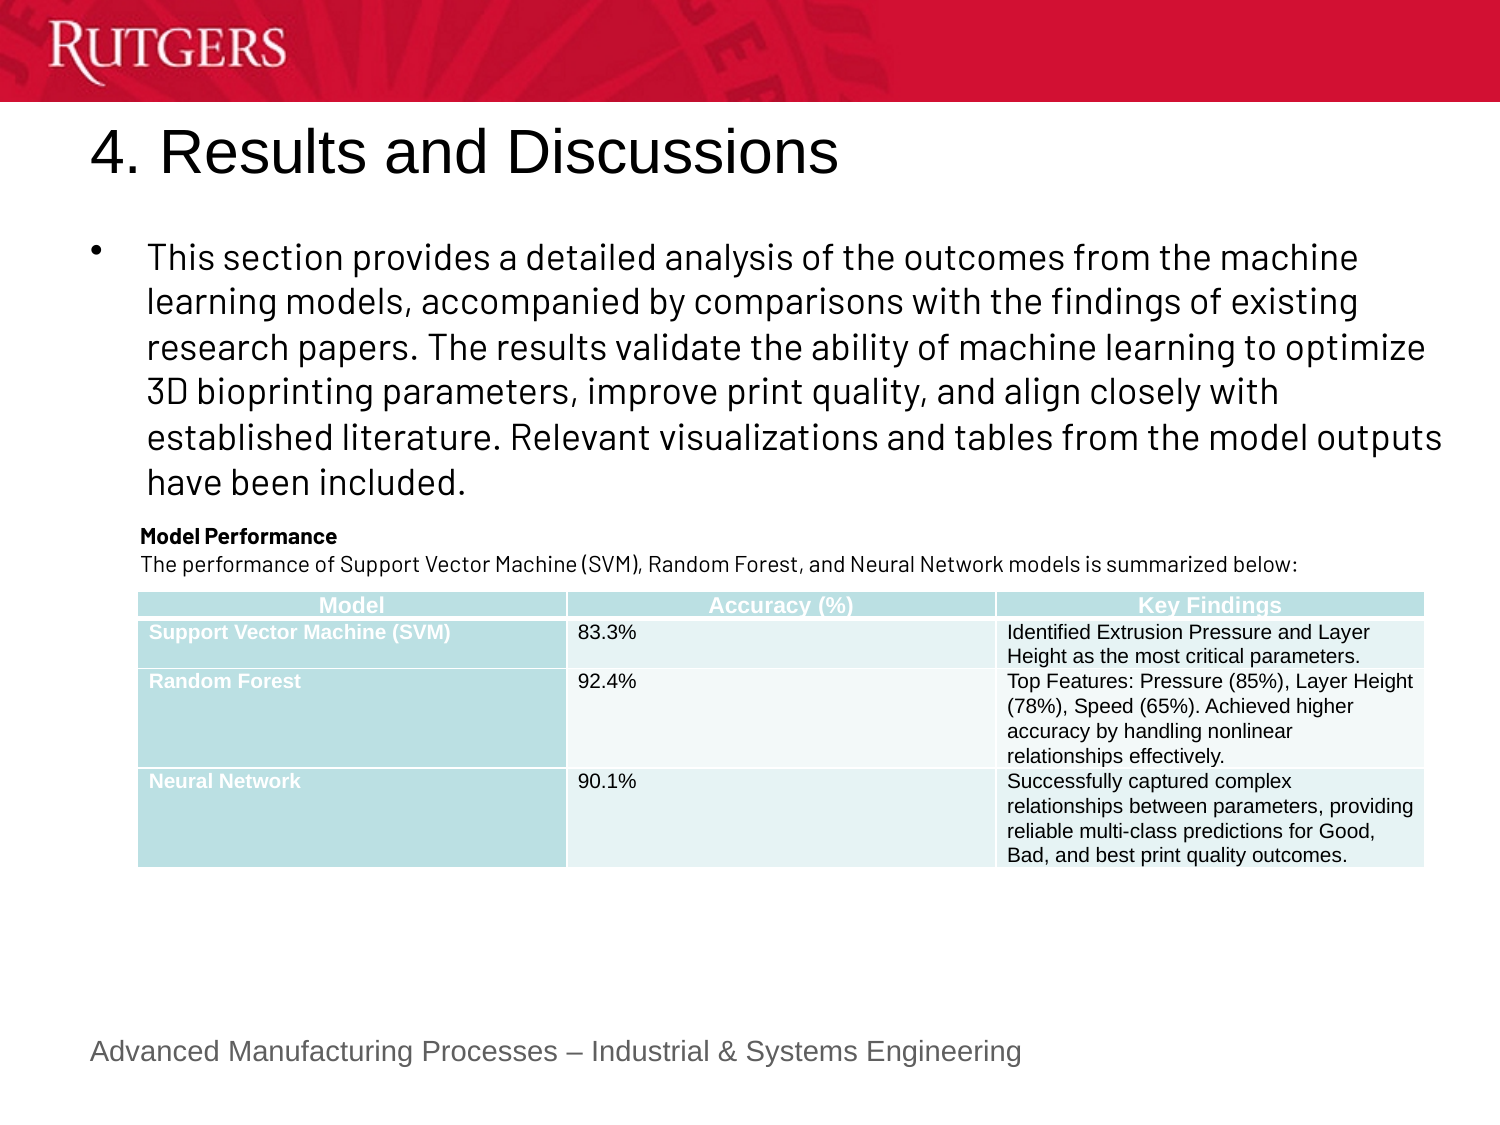

# 4. Results and Discussions
This section provides a detailed analysis of the outcomes from the machine learning models, accompanied by comparisons with the findings of existing research papers. The results validate the ability of machine learning to optimize 3D bioprinting parameters, improve print quality, and align closely with established literature. Relevant visualizations and tables from the model outputs have been included.

Model Performance
The performance of Support Vector Machine (SVM), Random Forest, and Neural Network models is summarized below:
| Model | Accuracy (%) | Key Findings |
| --- | --- | --- |
| Support Vector Machine (SVM) | 83.3% | Identified Extrusion Pressure and Layer Height as the most critical parameters. |
| Random Forest | 92.4% | Top Features: Pressure (85%), Layer Height (78%), Speed (65%). Achieved higher accuracy by handling nonlinear relationships effectively. |
| Neural Network | 90.1% | Successfully captured complex relationships between parameters, providing reliable multi-class predictions for Good, Bad, and best print quality outcomes. |
Figure 4 - Contour map for 2D temperature distribution of SLM of Ti-6Al-4V